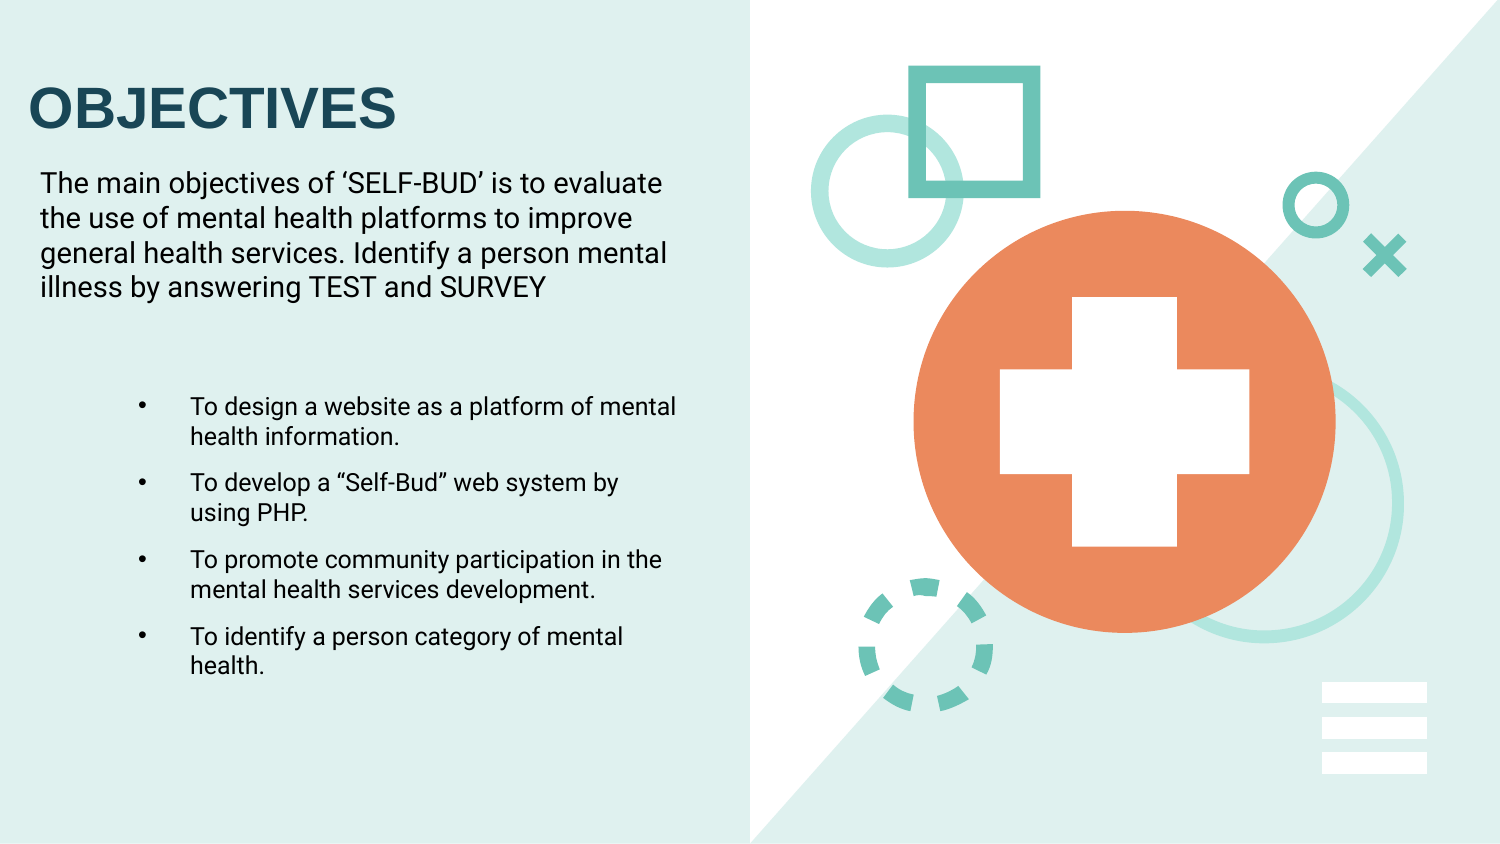

# OBJECTIVES

The main objectives of ‘SELF-BUD’ is to evaluate the use of mental health platforms to improve general health services. Identify a person mental illness by answering TEST and SURVEY

To design a website as a platform of mental health information.
To develop a “Self-Bud” web system by using PHP.
To promote community participation in the mental health services development.
To identify a person category of mental health.